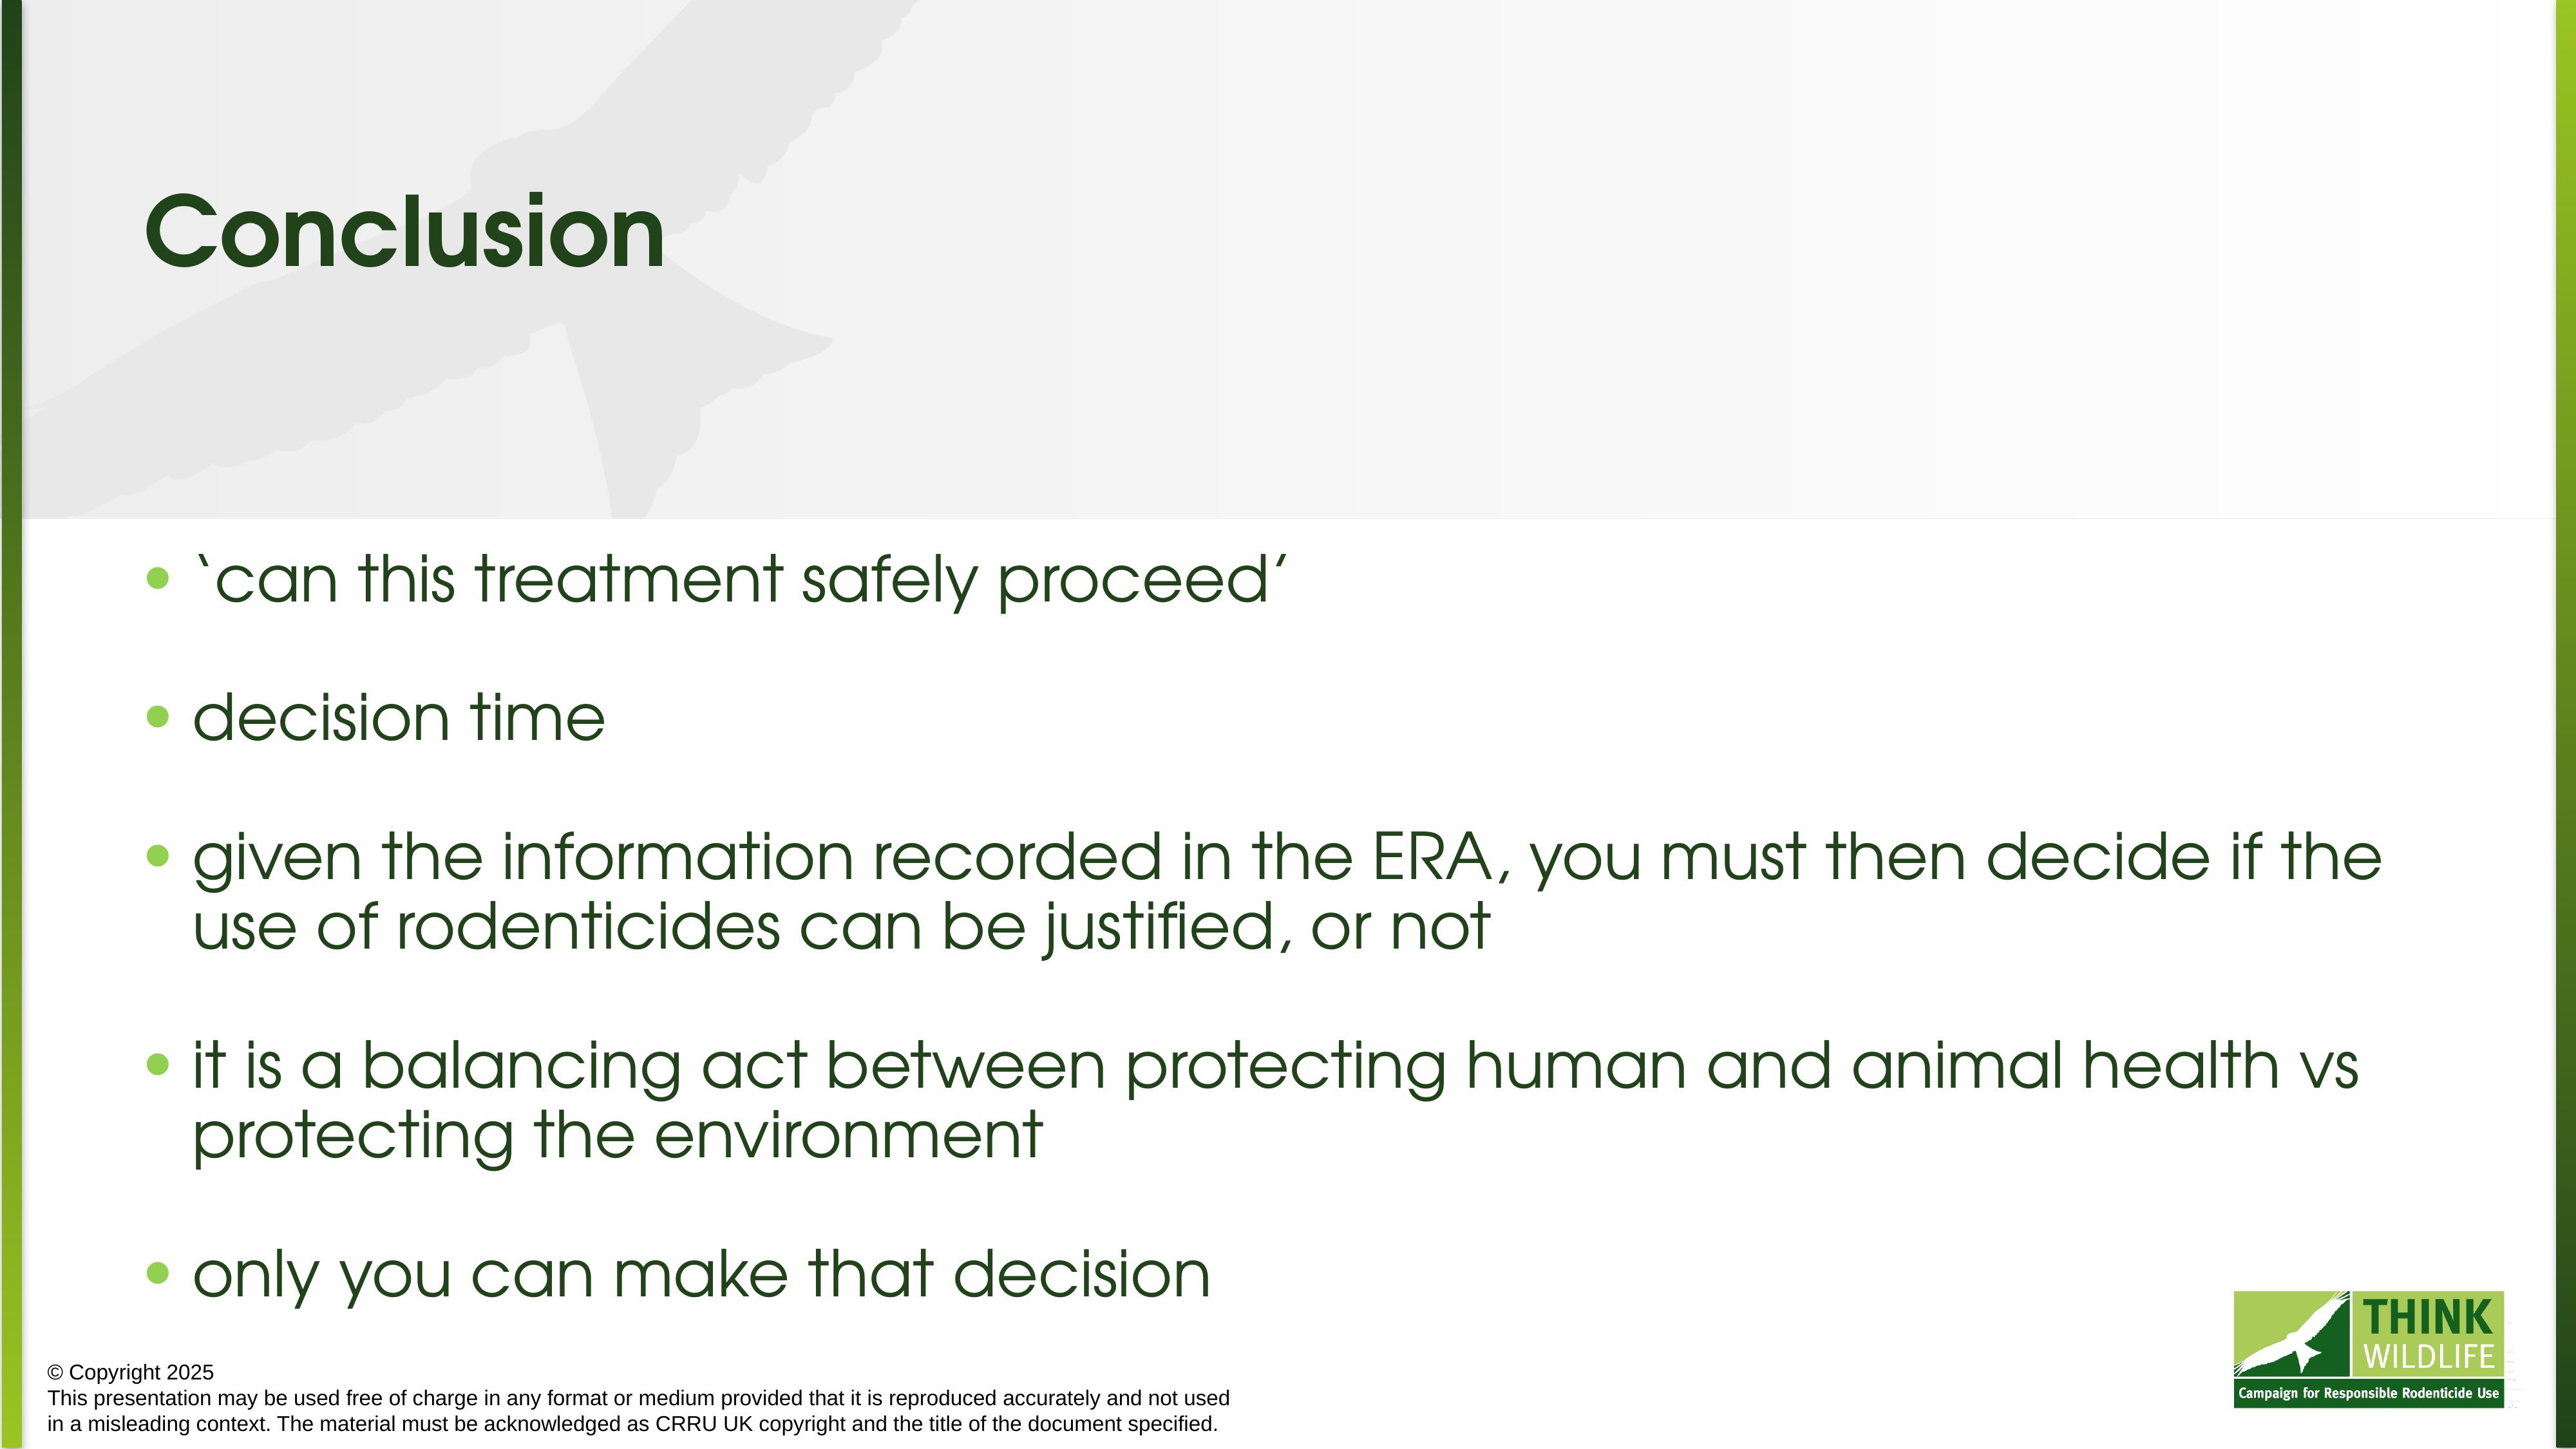

Conclusion
‘can this treatment safely proceed’

decision time

given the information recorded in the ERA, you must then decide if the use of rodenticides can be justified, or not

it is a balancing act between protecting human and animal health vs protecting the environment

only you can make that decision

© Copyright 2025
This presentation may be used free of charge in any format or medium provided that it is reproduced accurately and not used
in a misleading context. The material must be acknowledged as CRRU UK copyright and the title of the document specified.